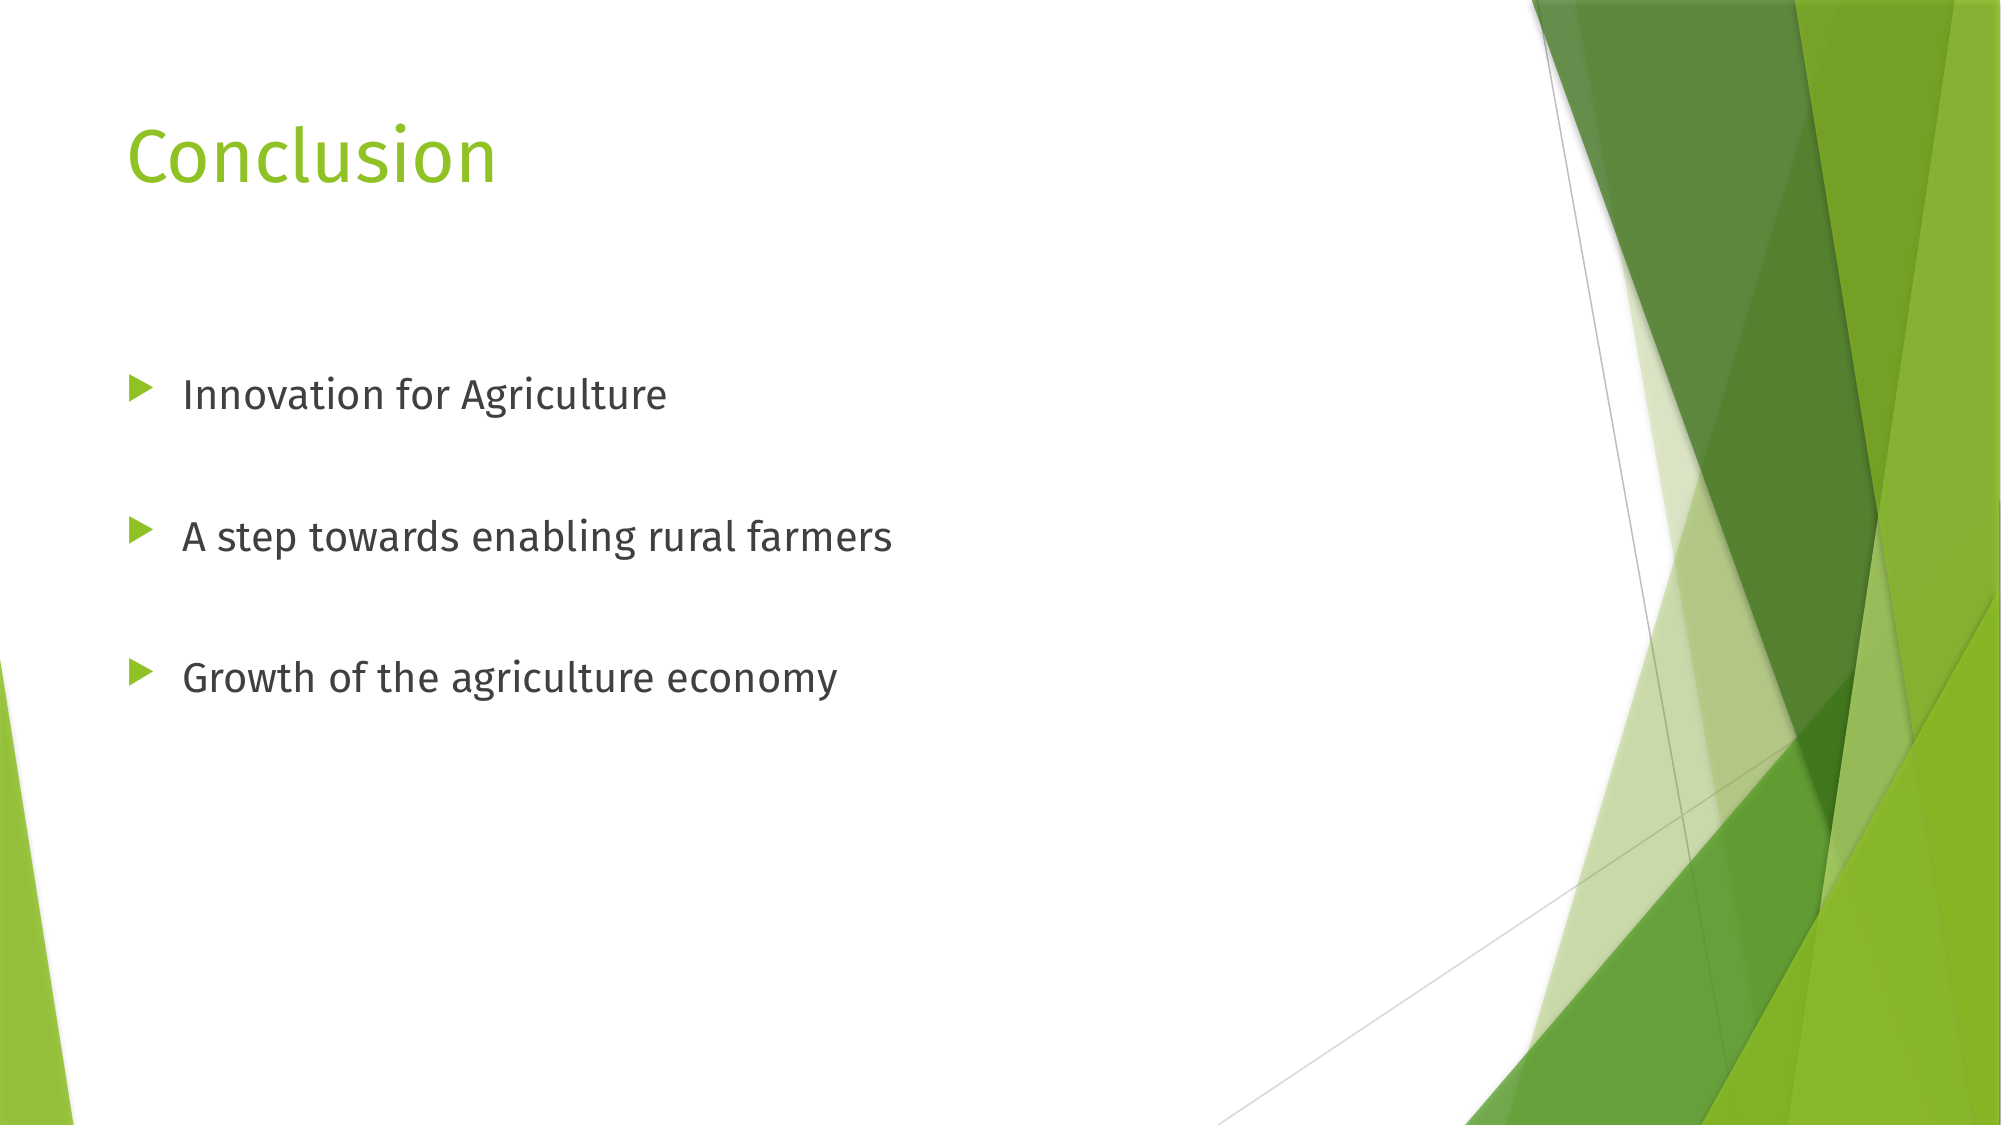

# Conclusion
Innovation for Agriculture

A step towards enabling rural farmers

Growth of the agriculture economy